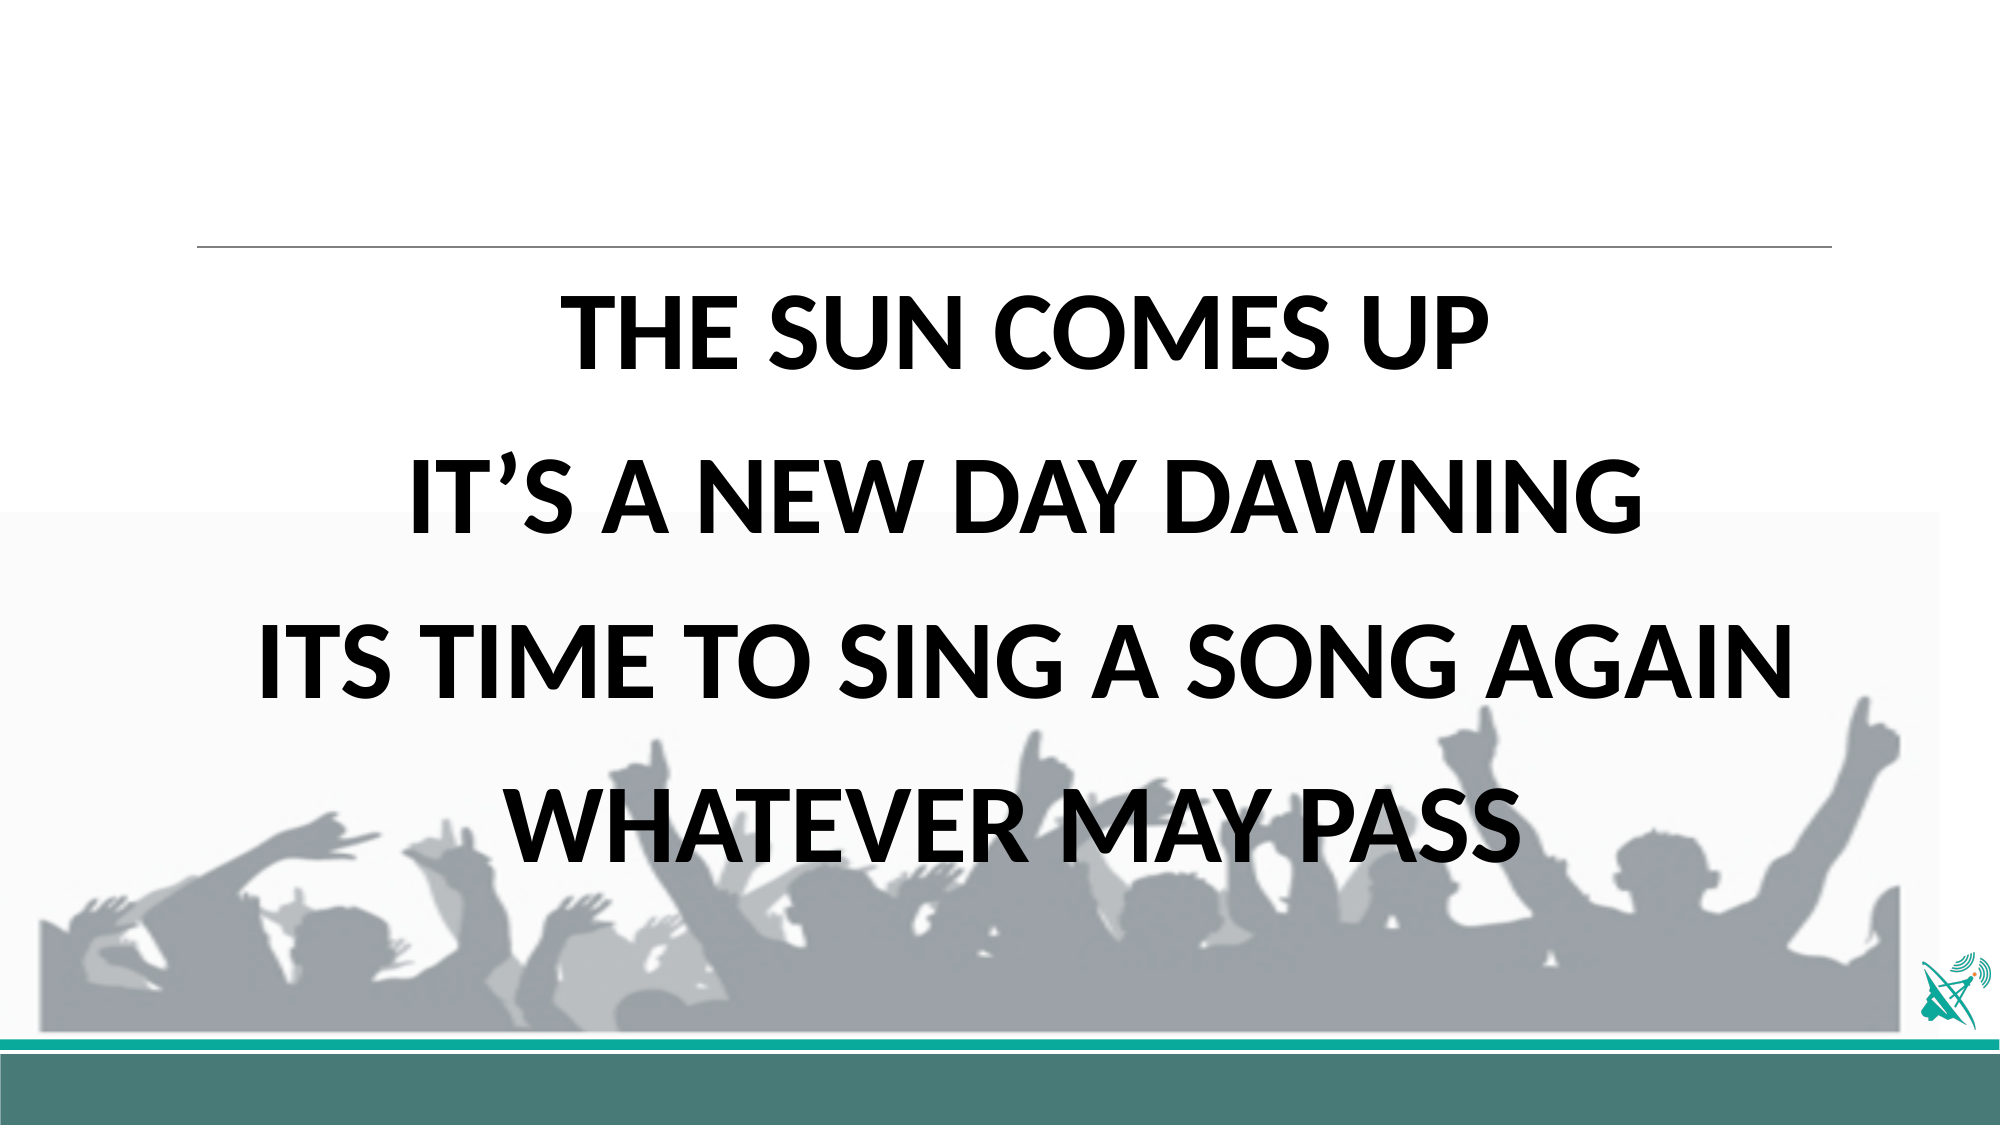

THE SUN COMES UP
IT’S A NEW DAY DAWNING
ITS TIME TO SING A SONG AGAIN
WHATEVER MAY PASS